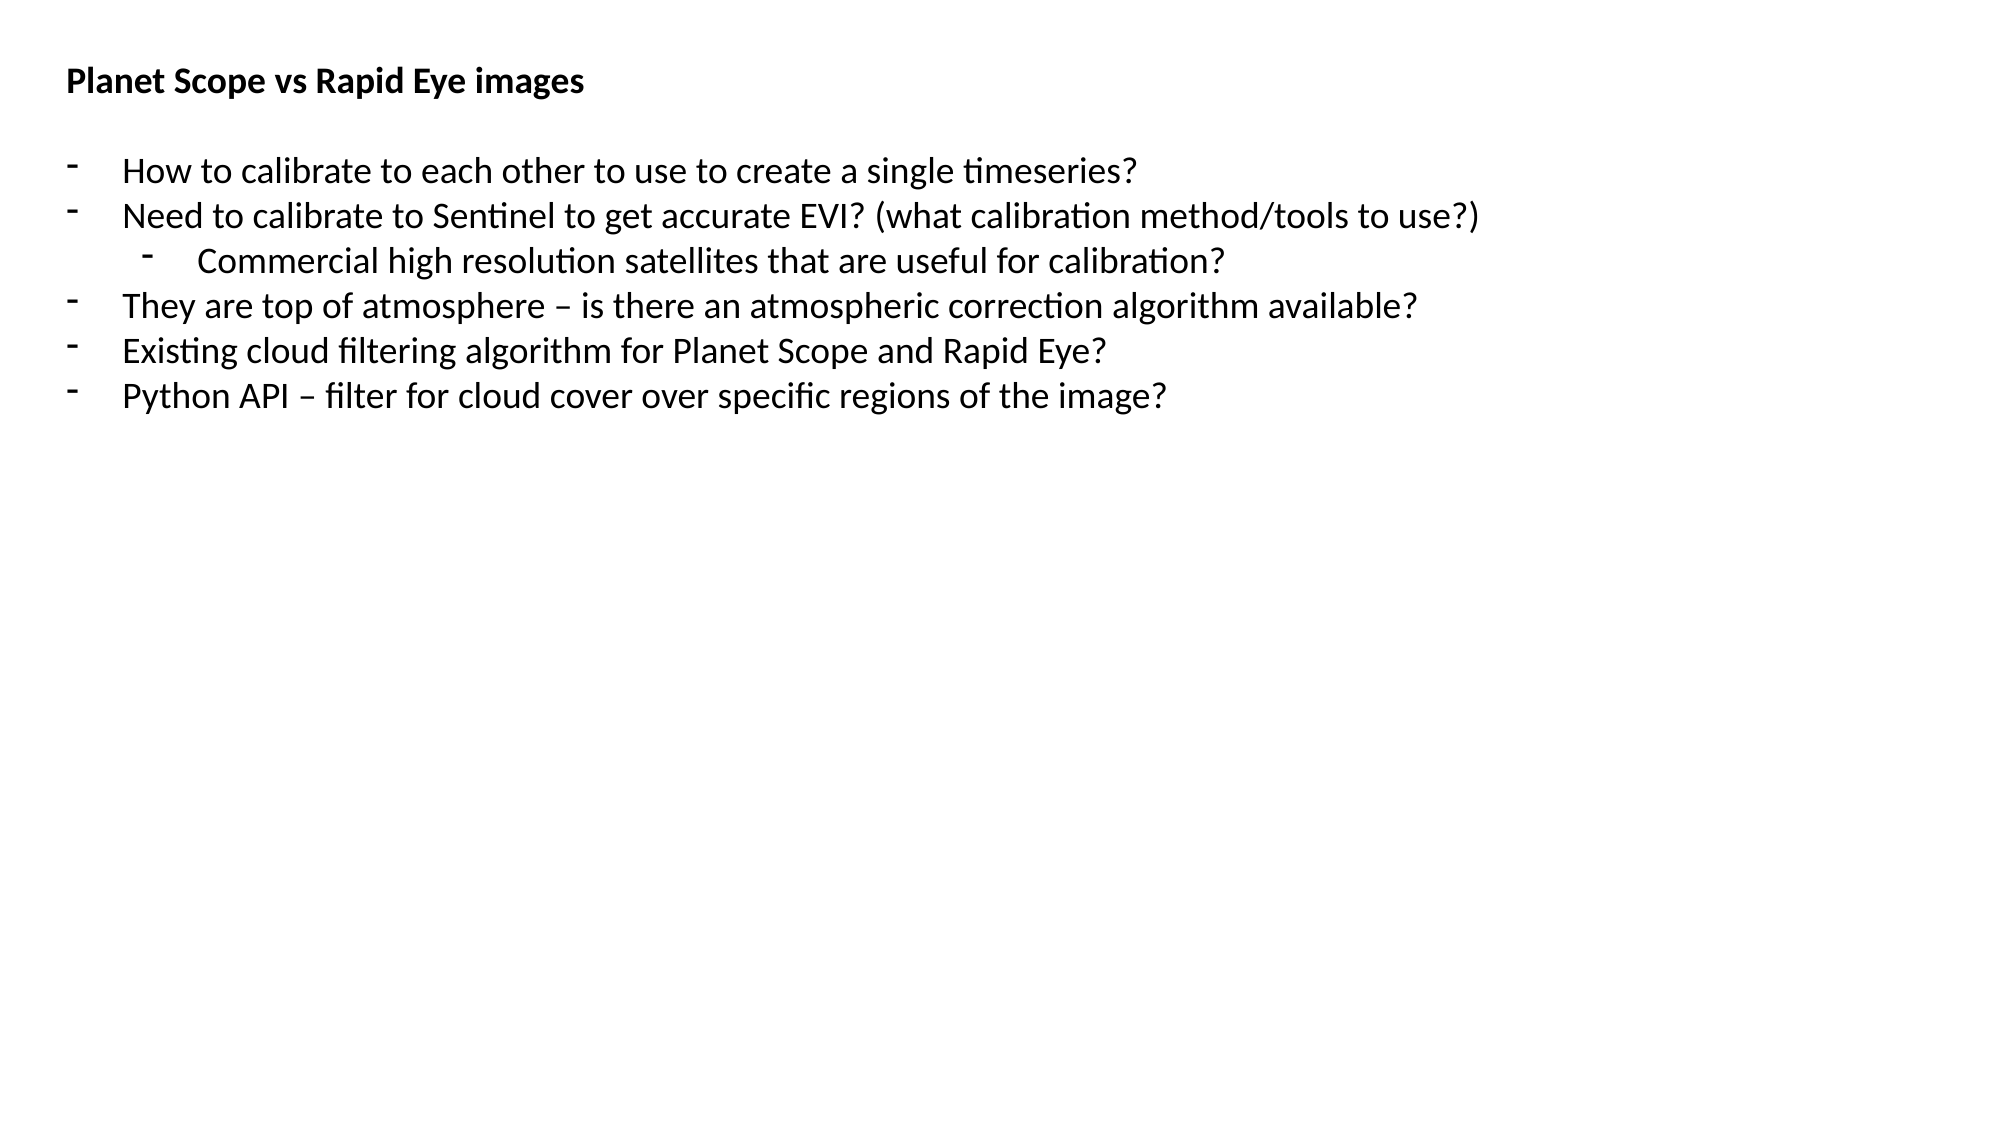

Planet Scope vs Rapid Eye images

How to calibrate to each other to use to create a single timeseries?
Need to calibrate to Sentinel to get accurate EVI? (what calibration method/tools to use?)
Commercial high resolution satellites that are useful for calibration?
They are top of atmosphere – is there an atmospheric correction algorithm available?
Existing cloud filtering algorithm for Planet Scope and Rapid Eye?
Python API – filter for cloud cover over specific regions of the image?